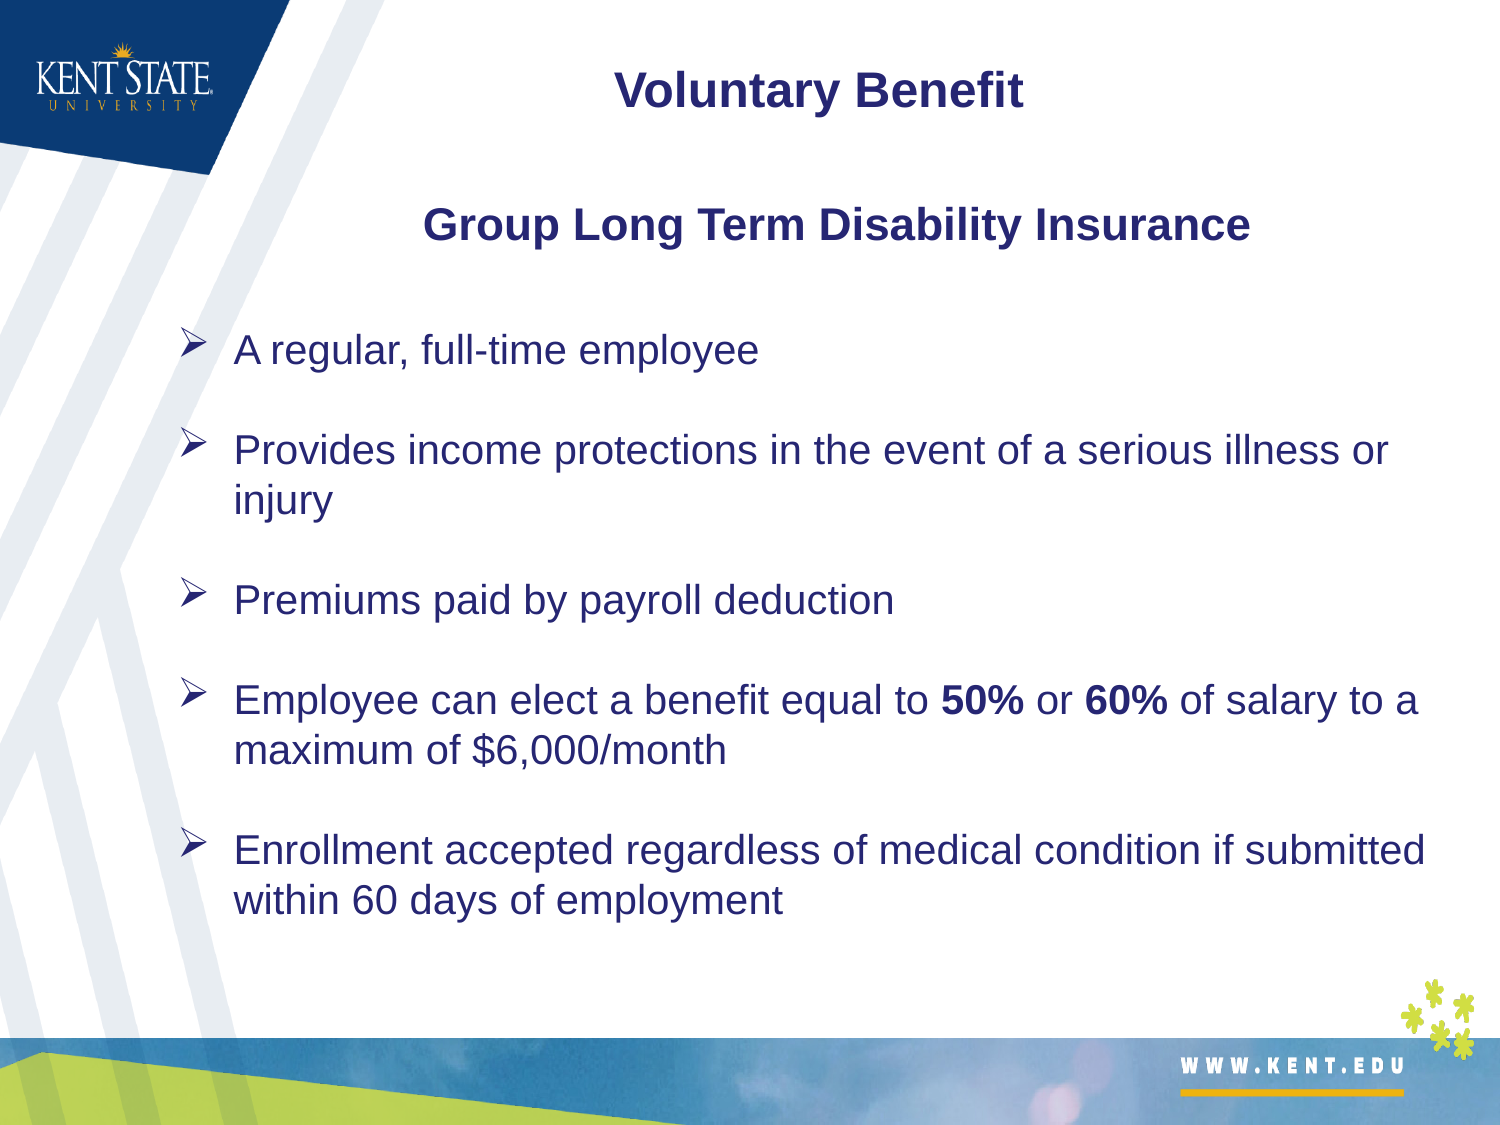

Voluntary Benefit
Group Long Term Disability Insurance
A regular, full-time employee

Provides income protections in the event of a serious illness or injury

Premiums paid by payroll deduction

Employee can elect a benefit equal to 50% or 60% of salary to a maximum of $6,000/month

Enrollment accepted regardless of medical condition if submitted within 60 days of employment